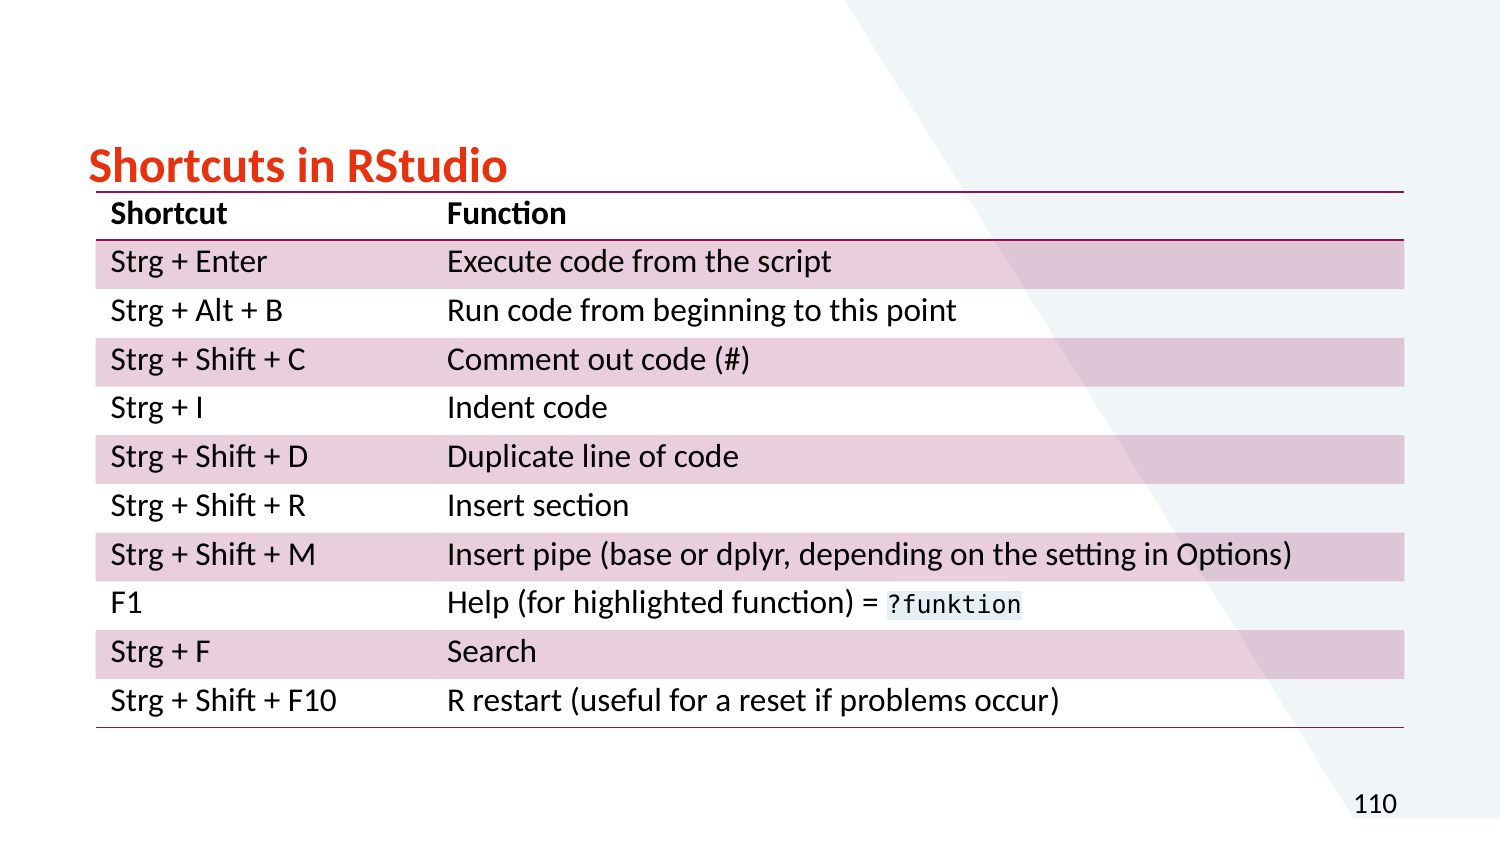

# Shortcuts in RStudio
| Shortcut | Function |
| --- | --- |
| Strg + Enter | Execute code from the script |
| Strg + Alt + B | Run code from beginning to this point |
| Strg + Shift + C | Comment out code (#) |
| Strg + I | Indent code |
| Strg + Shift + D | Duplicate line of code |
| Strg + Shift + R | Insert section |
| Strg + Shift + M | Insert pipe (base or dplyr, depending on the setting in Options) |
| F1 | Help (for highlighted function) = ?funktion |
| Strg + F | Search |
| Strg + Shift + F10 | R restart (useful for a reset if problems occur) |
110